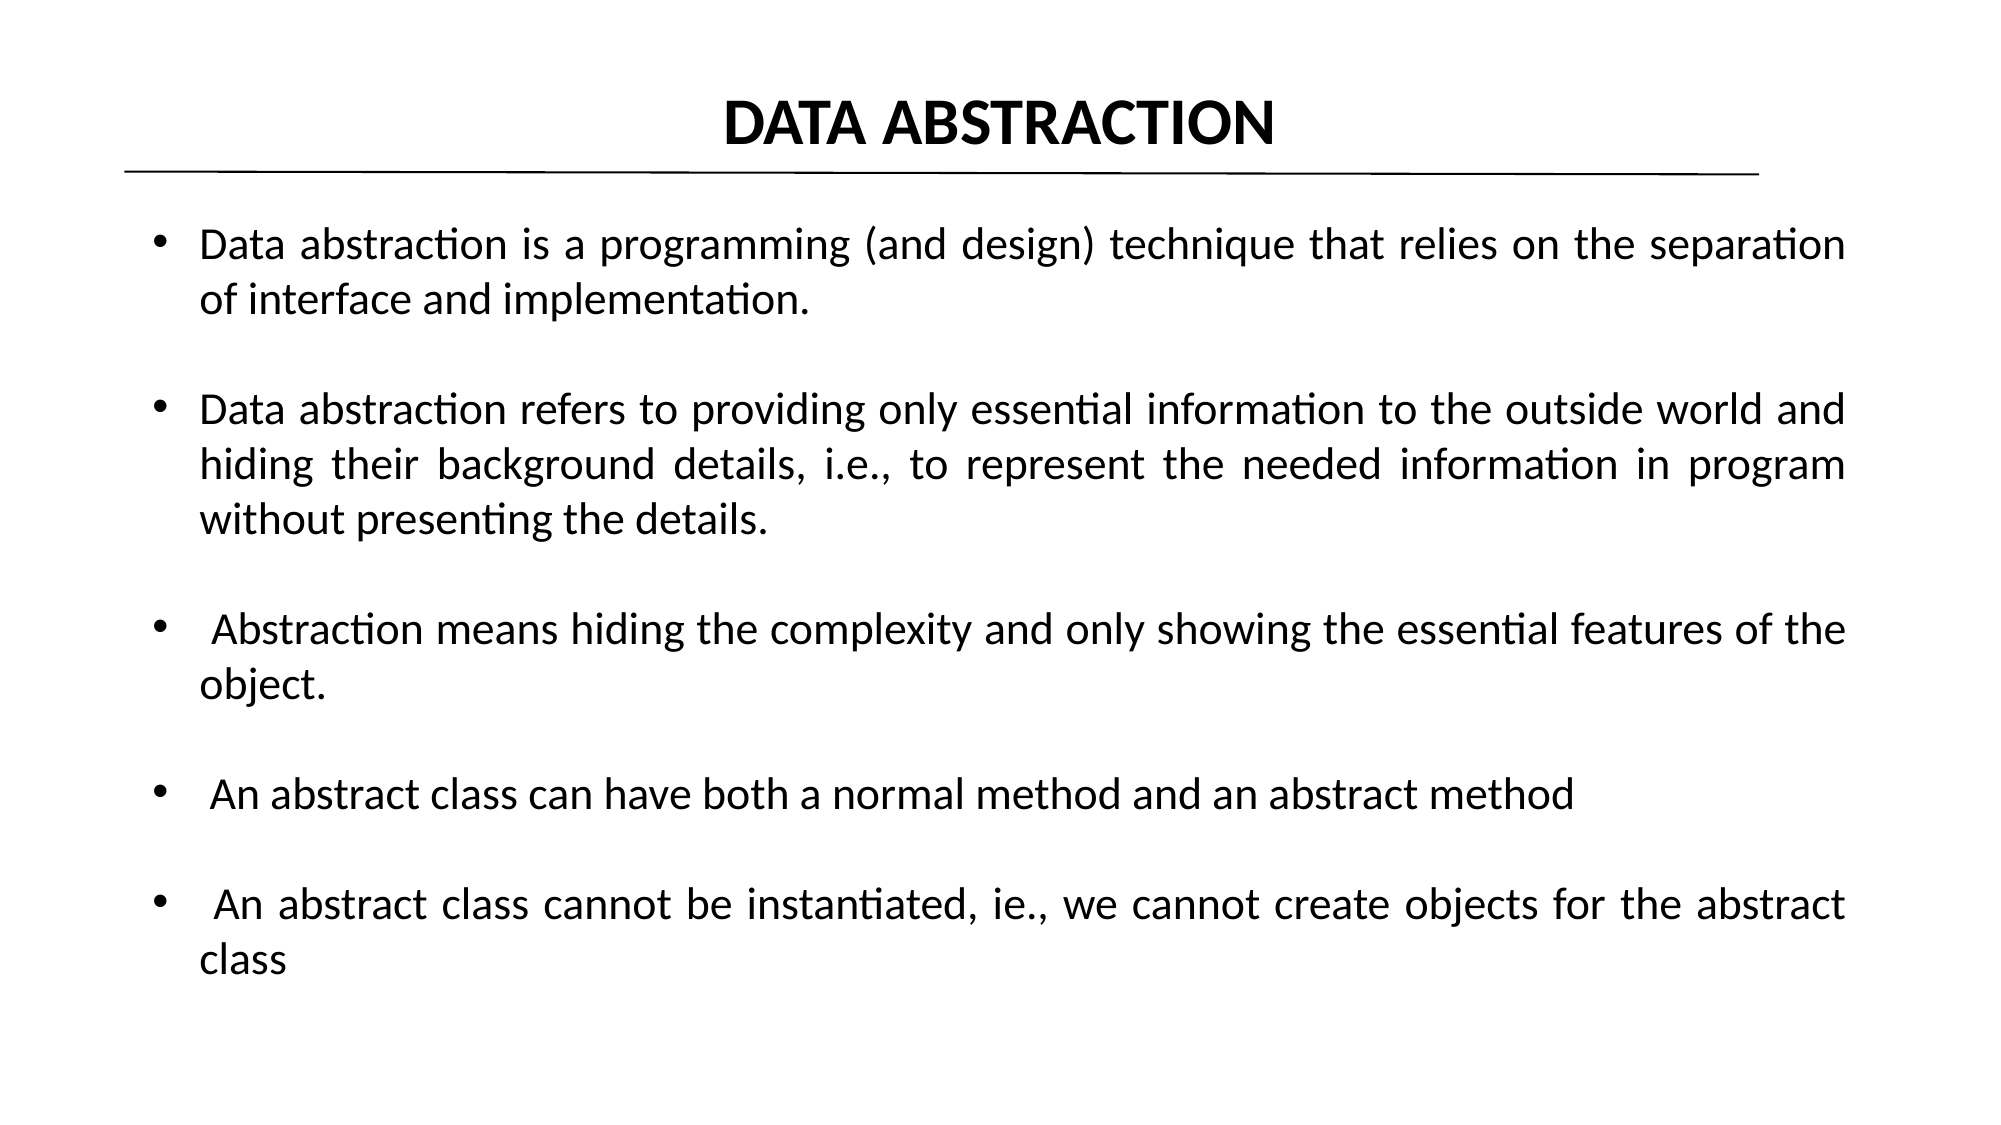

# DATA ABSTRACTION
Data abstraction is a programming (and design) technique that relies on the separation of interface and implementation.

Data abstraction refers to providing only essential information to the outside world and hiding their background details, i.e., to represent the needed information in program without presenting the details.

 Abstraction means hiding the complexity and only showing the essential features of the object.

 An abstract class can have both a normal method and an abstract method

 An abstract class cannot be instantiated, ie., we cannot create objects for the abstract class